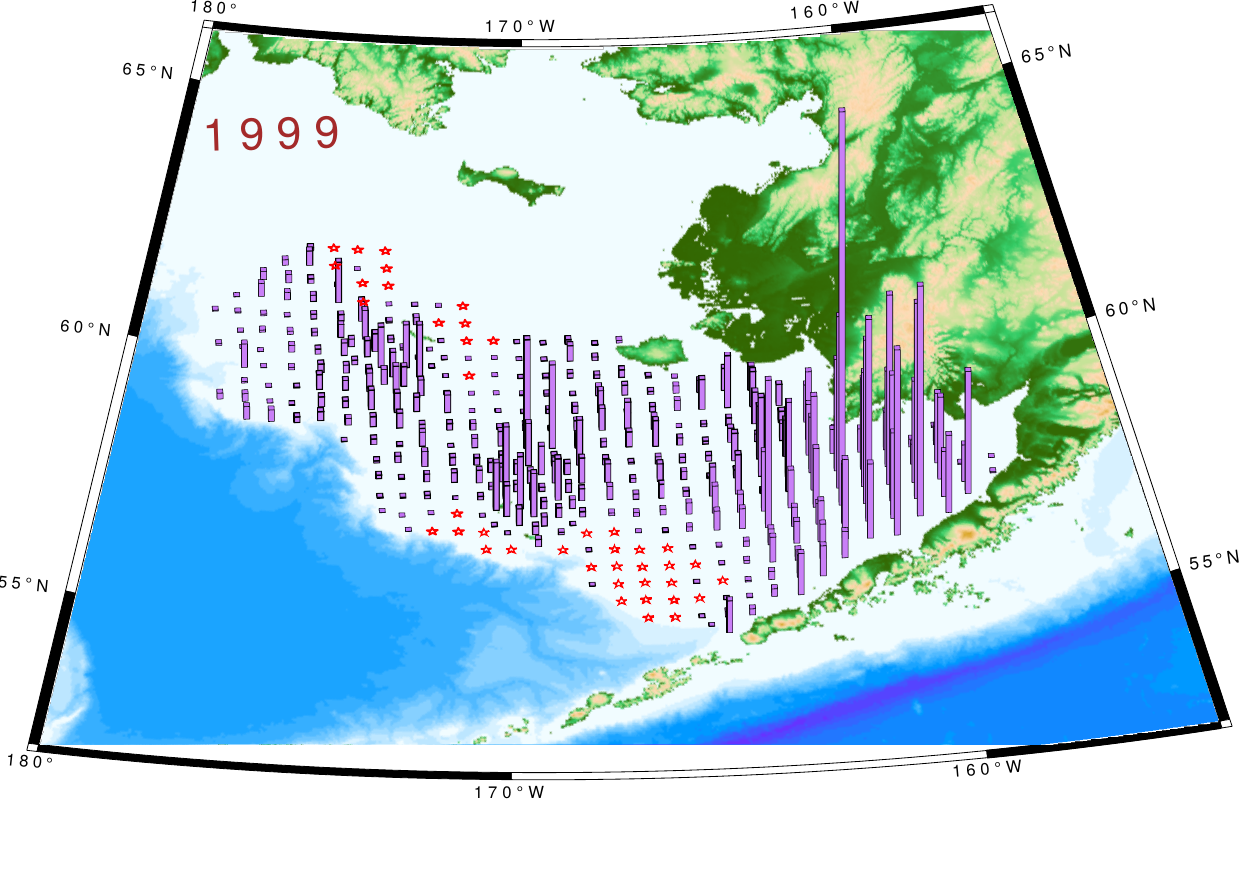

180°
160°W
170°W

65°N
65°N
1999
60°N
60°N
55°N
55°N
180°
160°W
170°W